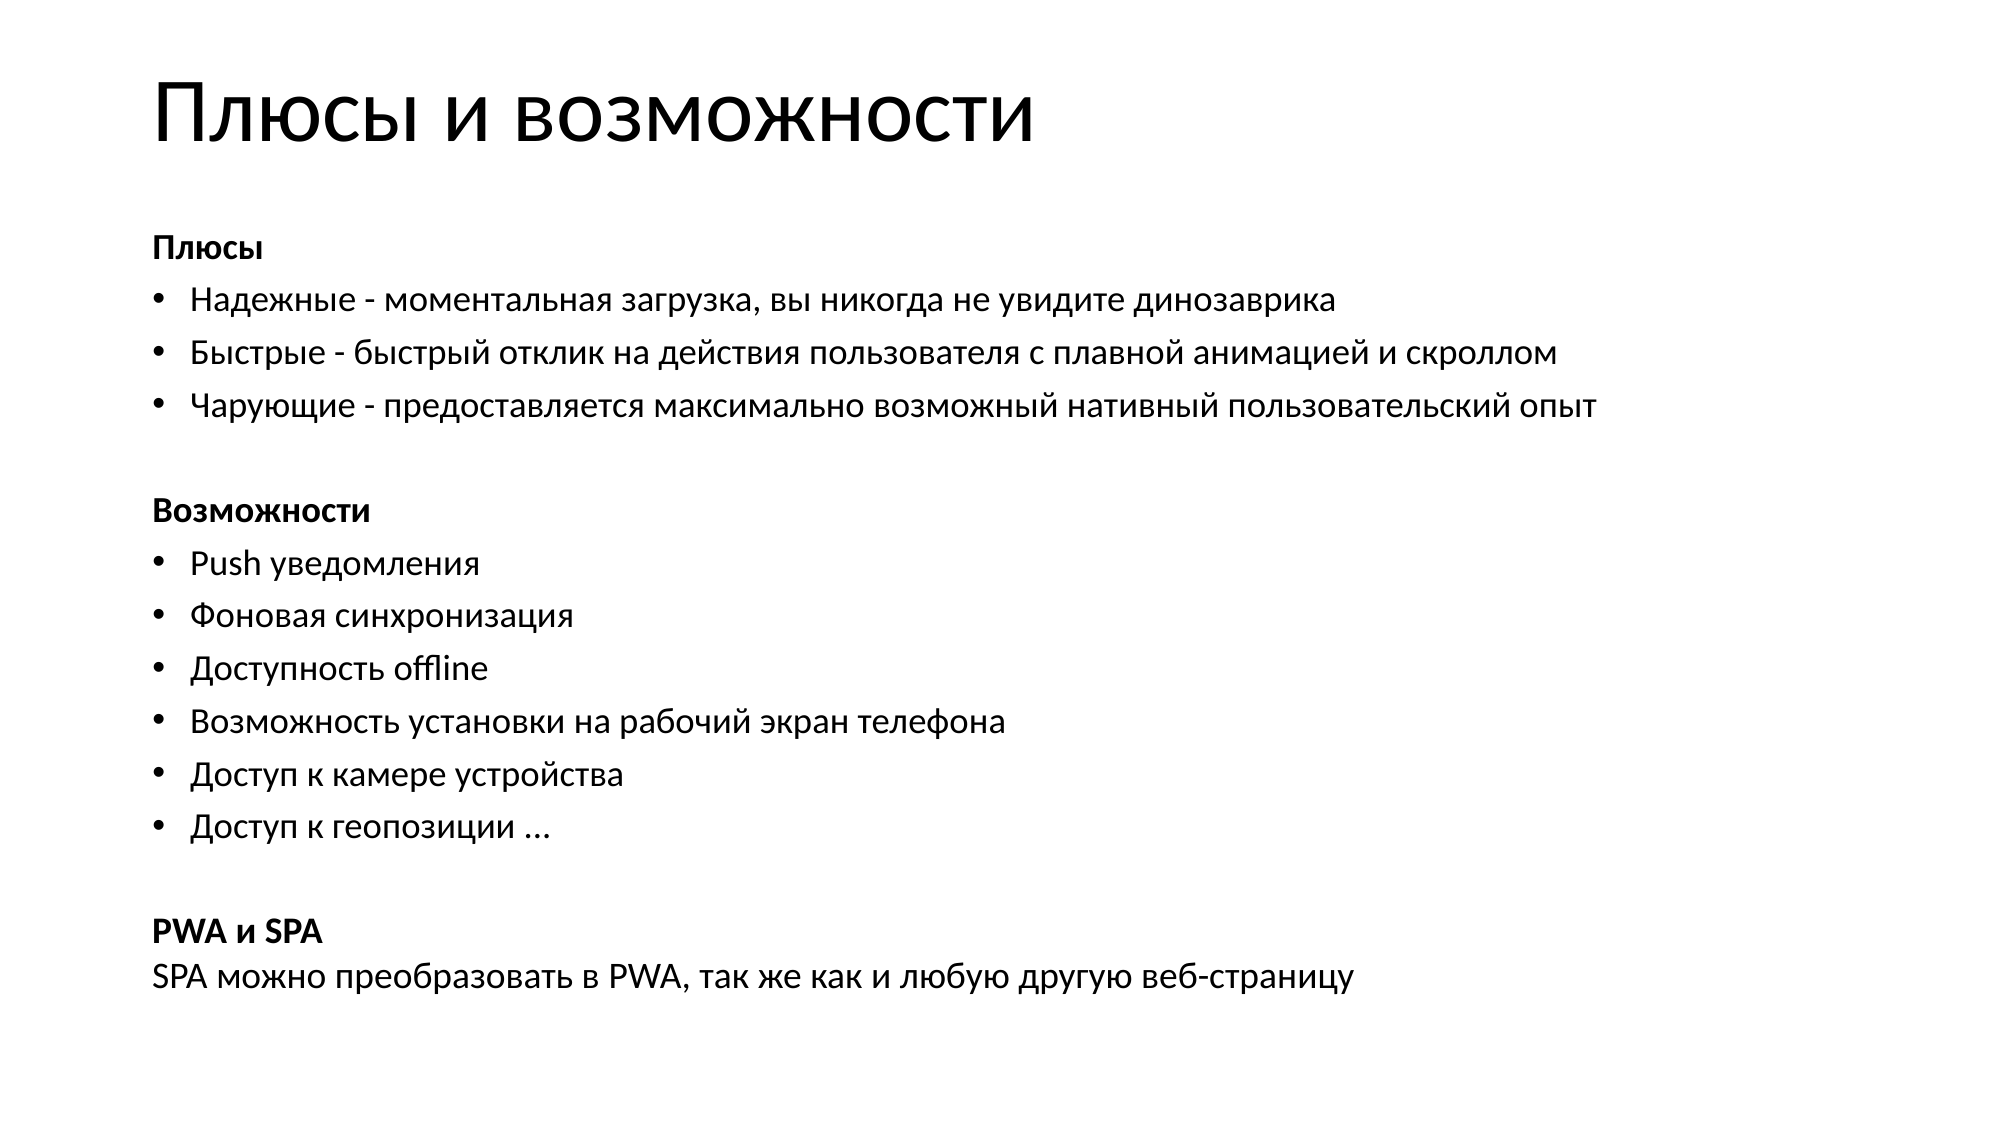

# Плюсы и возможности
Плюсы
Надежные - моментальная загрузка, вы никогда не увидите динозаврика
Быстрые - быстрый отклик на действия пользователя с плавной анимацией и скроллом
Чарующие - предоставляется максимально возможный нативный пользовательский опыт

Возможности
Push уведомления
Фоновая синхронизация
Доступность offline
Возможность установки на рабочий экран телефона
Доступ к камере устройства
Доступ к геопозиции ...
PWA и SPA
SPA можно преобразовать в PWA, так же как и любую другую веб-страницу